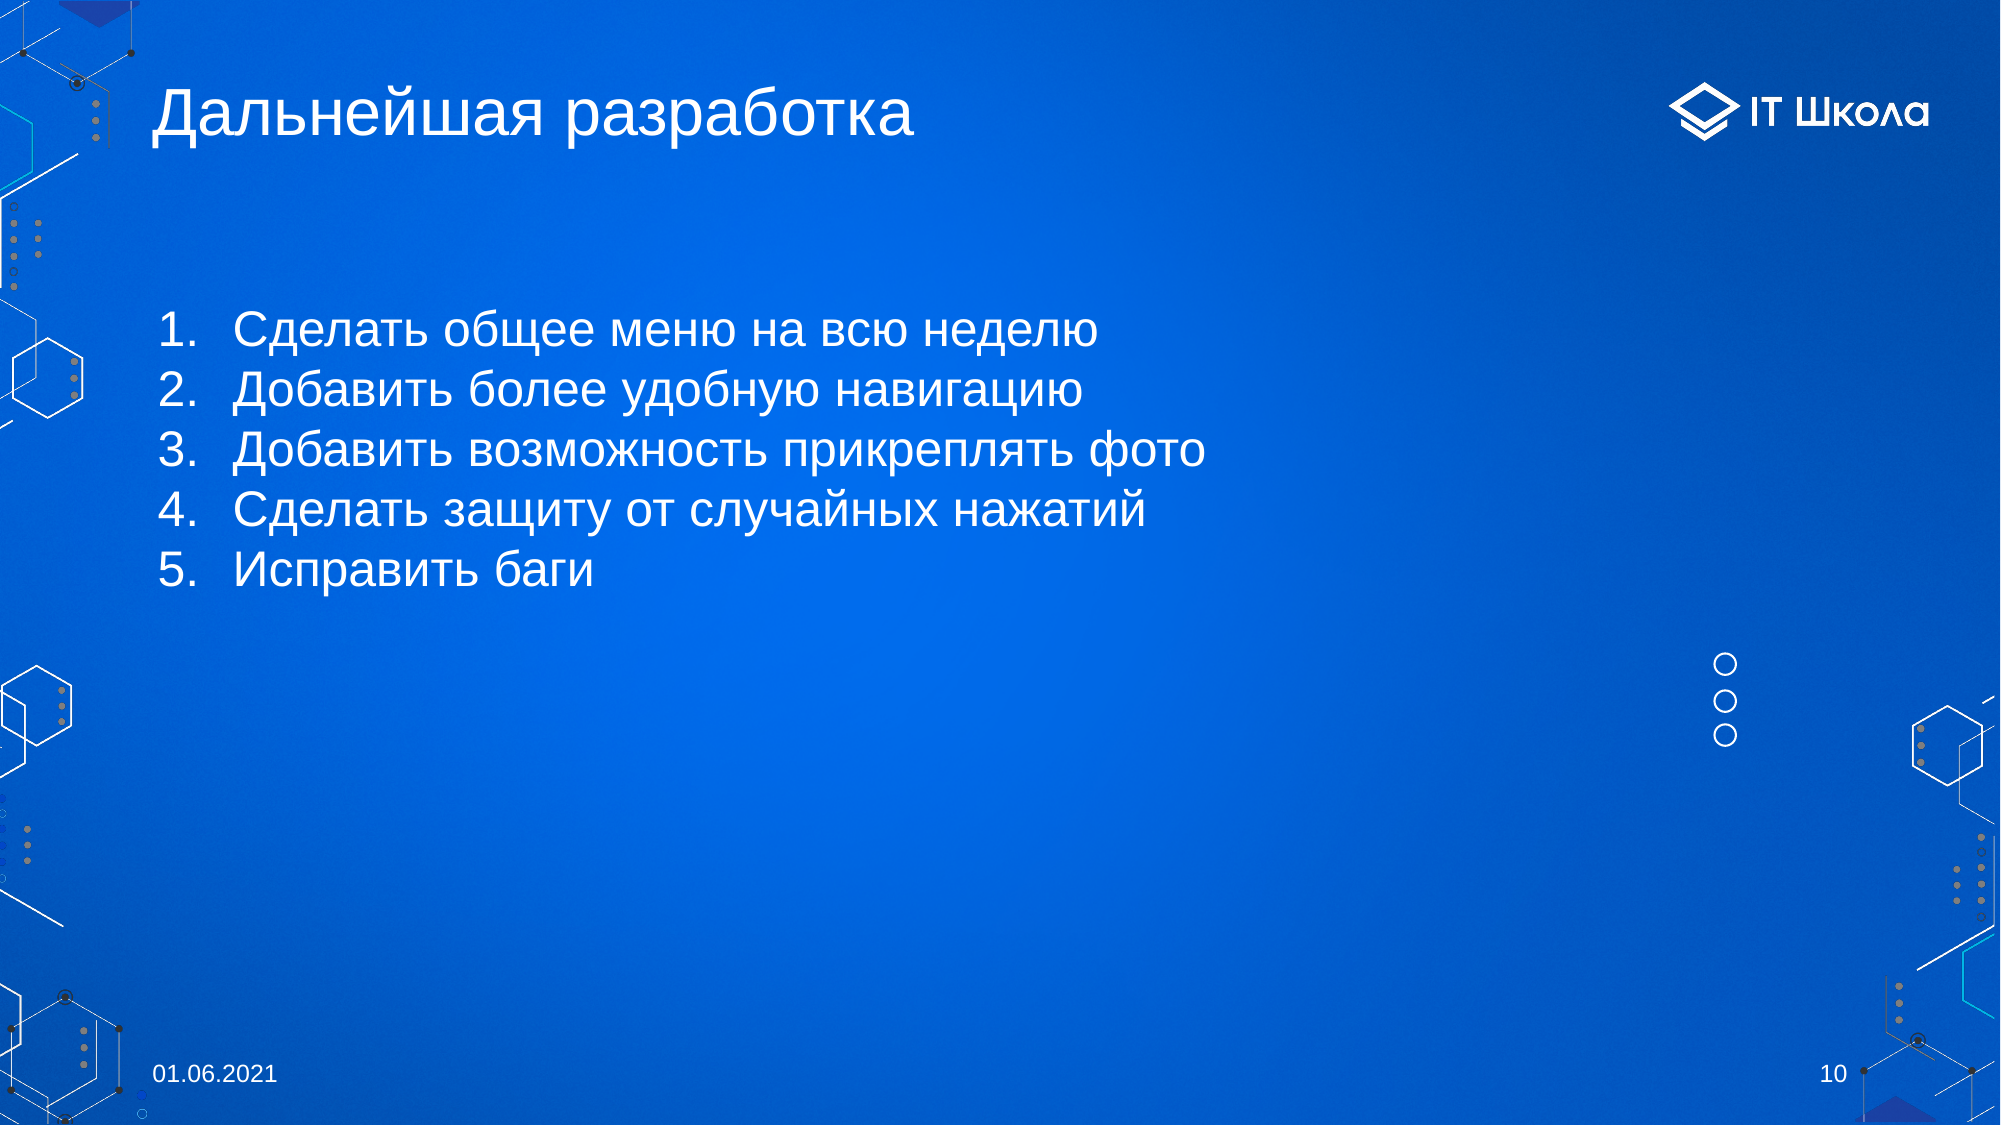

# Дальнейшая разработка
Сделать общее меню на всю неделю
Добавить более удобную навигацию
Добавить возможность прикреплять фото
Сделать защиту от случайных нажатий
Исправить баги

01.06.2021
10